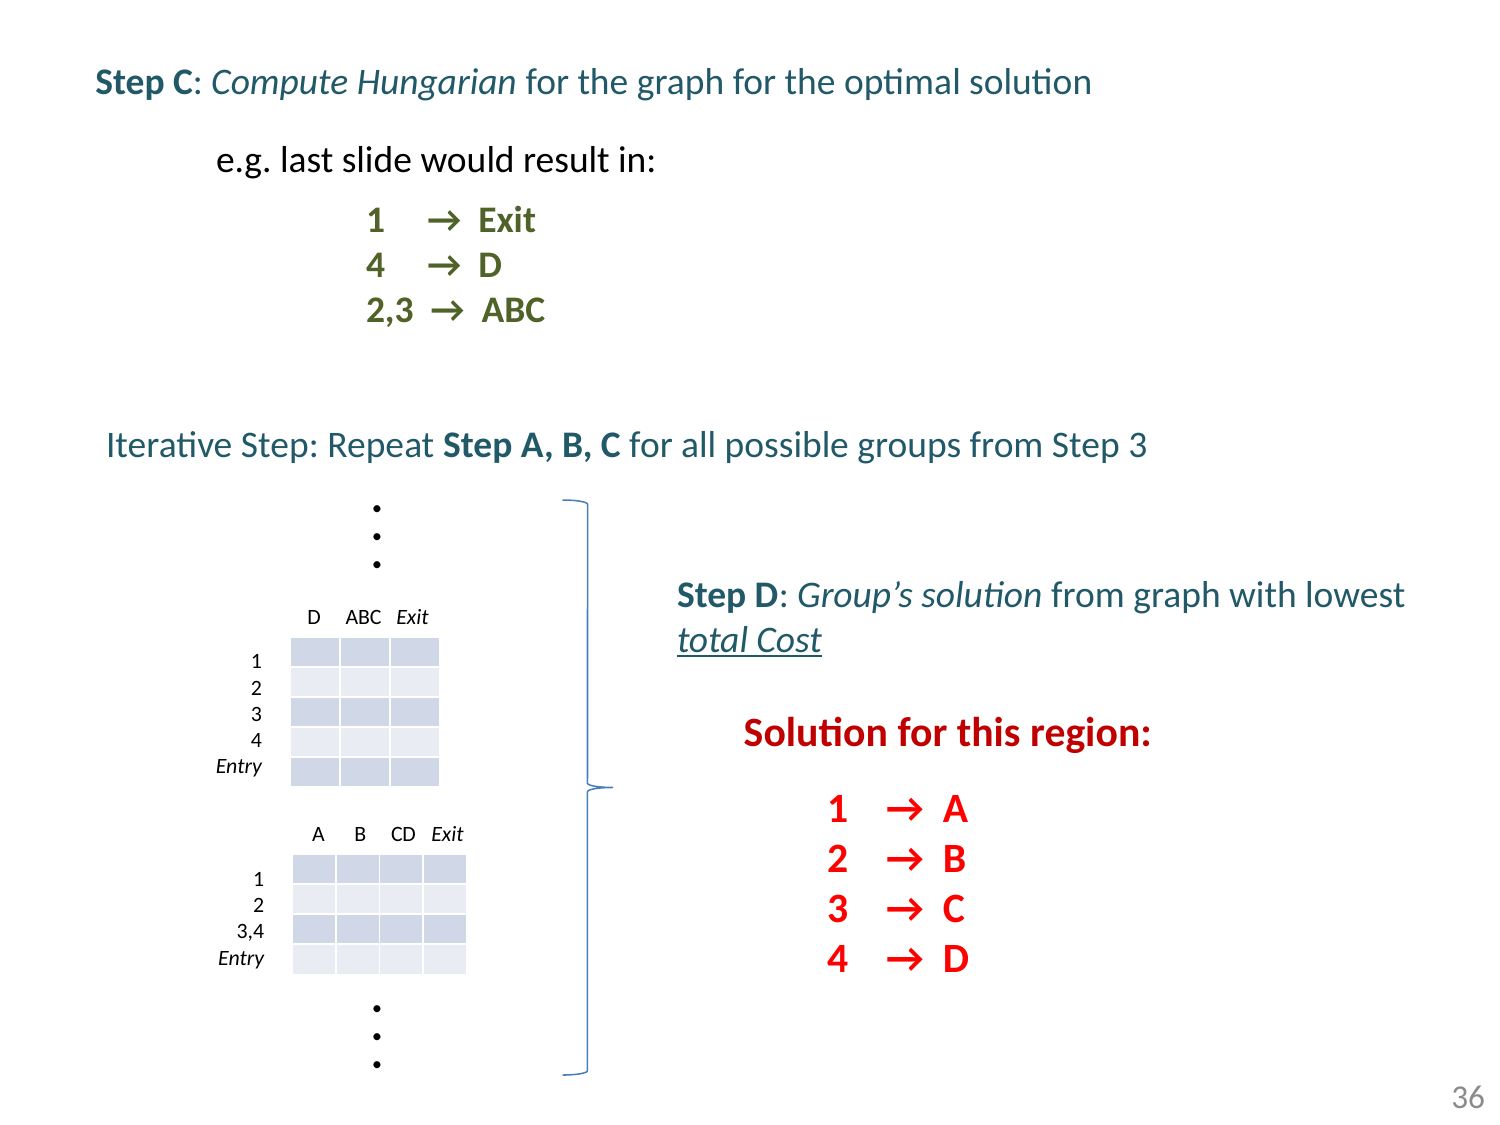

Step C: Compute Hungarian for the graph for the optimal solution
e.g. last slide would result in:

	1     →  Exit
	4     →  D
	2,3  →  ABC
Iterative Step: Repeat Step A, B, C for all possible groups from Step 3
. . .

Step D: Group’s solution from graph with lowest total Cost

       Solution for this region:

	1    →  A
	2    →  B
	3    →  C
	4    →  D
D     ABC   Exit
|  |  |  |
| --- | --- | --- |
|  |  |  |
|  |  |  |
|  |  |  |
|  |  |  |
1
2
3
4
Entry
A      B     CD   Exit
|  |  |  |  |
| --- | --- | --- | --- |
|  |  |  |  |
|  |  |  |  |
|  |  |  |  |
1
2
3,4
Entry
. . .
36